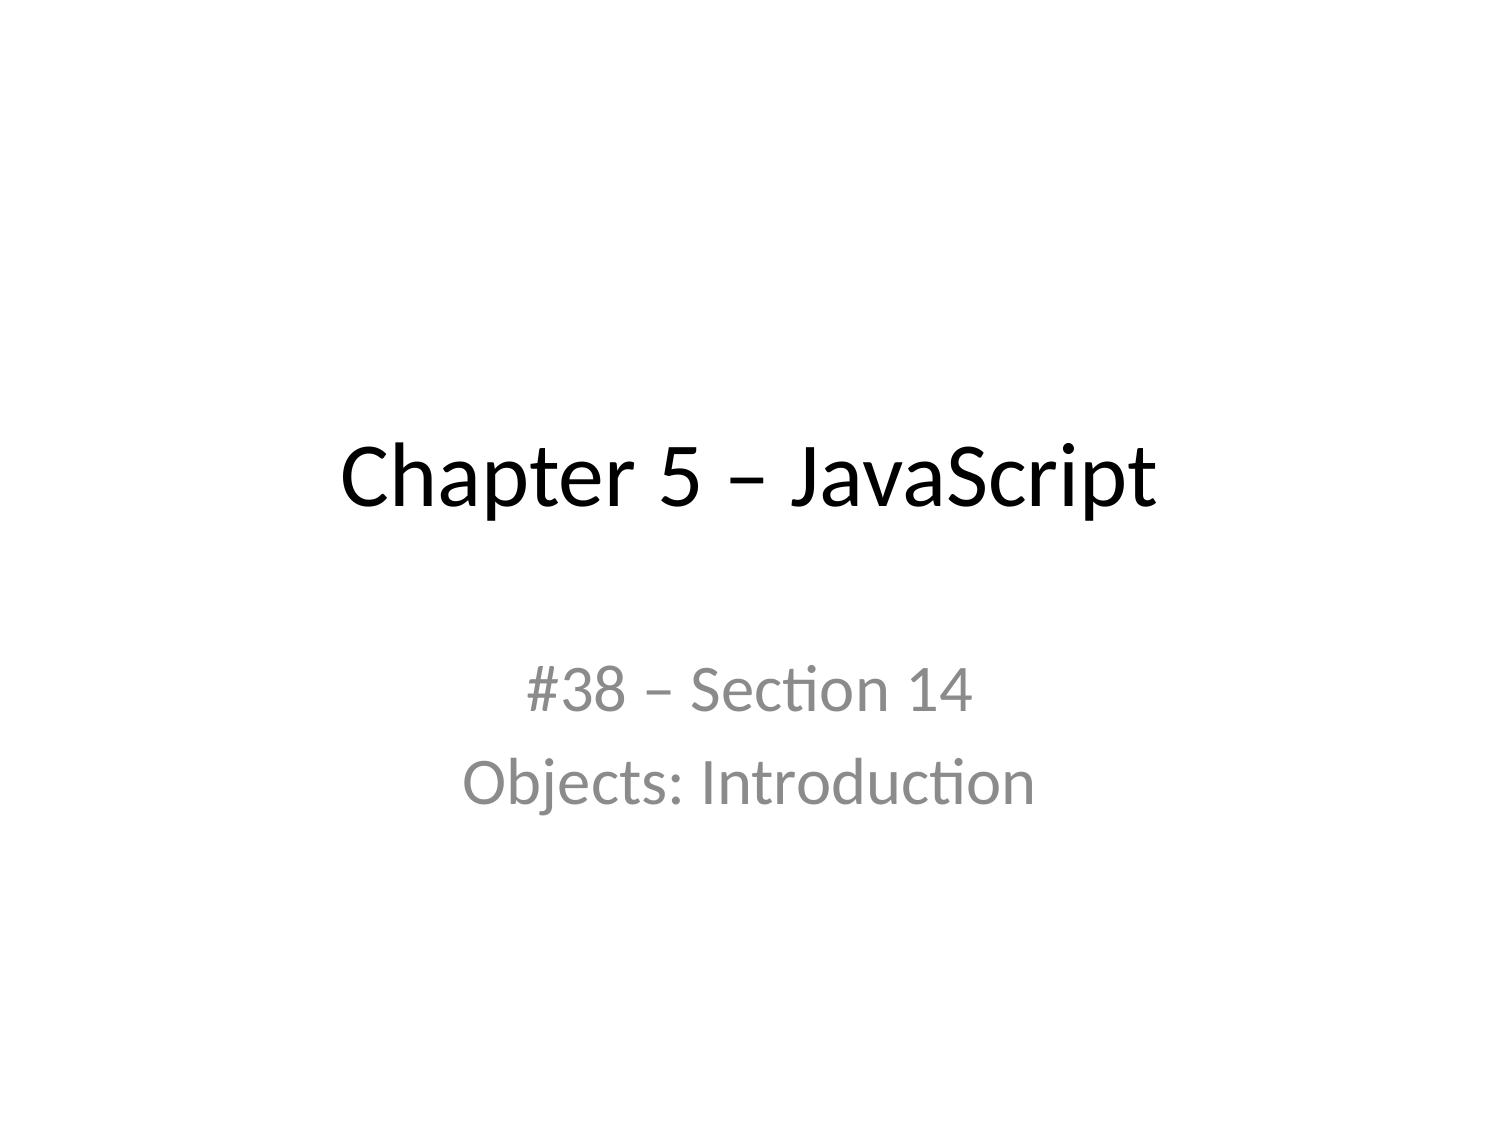

# Chapter 5 – JavaScript
#38 – Section 14
Objects: Introduction